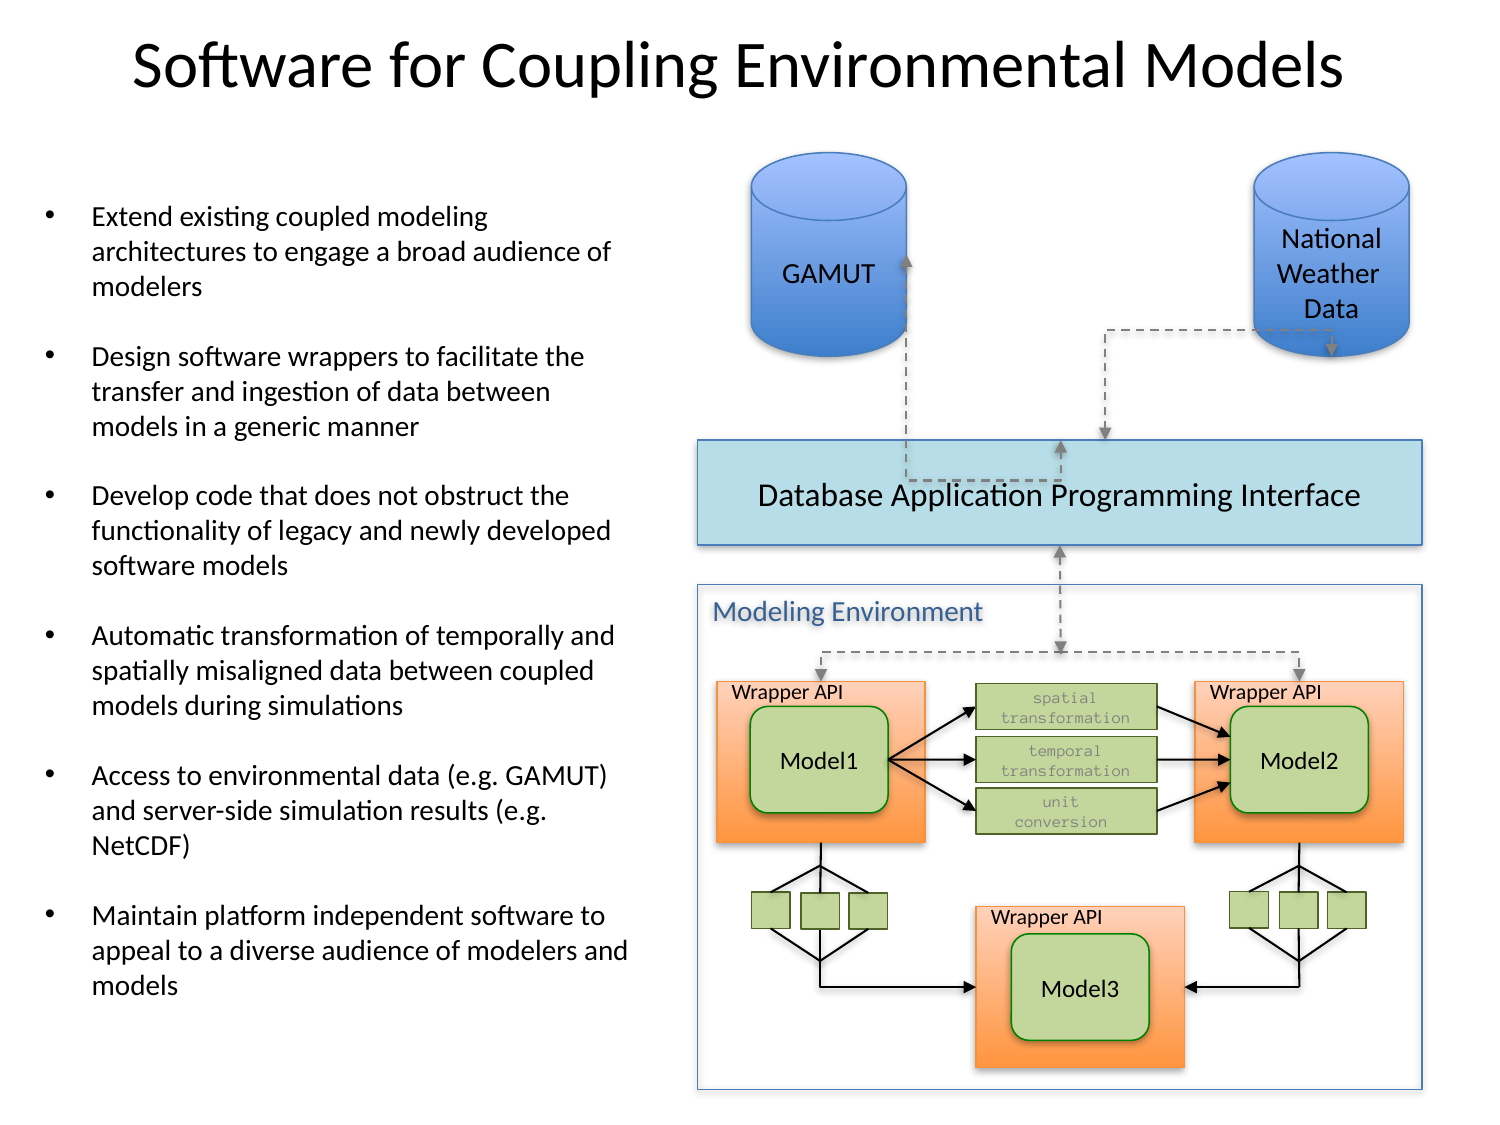

Software for Coupling Environmental Models
GAMUT
National Weather
Data
Extend existing coupled modeling architectures to engage a broad audience of modelers

Design software wrappers to facilitate the transfer and ingestion of data between models in a generic manner

Develop code that does not obstruct the functionality of legacy and newly developed software models

Automatic transformation of temporally and  spatially misaligned data between coupled models during simulations

Access to environmental data (e.g. GAMUT) and server-side simulation results (e.g. NetCDF)

Maintain platform independent software to appeal to a diverse audience of modelers and models
#
Database Application Programming Interface
Modeling Environment
Wrapper API
Wrapper API
spatial transformation
Model2
Model1
temporal
transformation
unit
conversion

Wrapper API
Model3